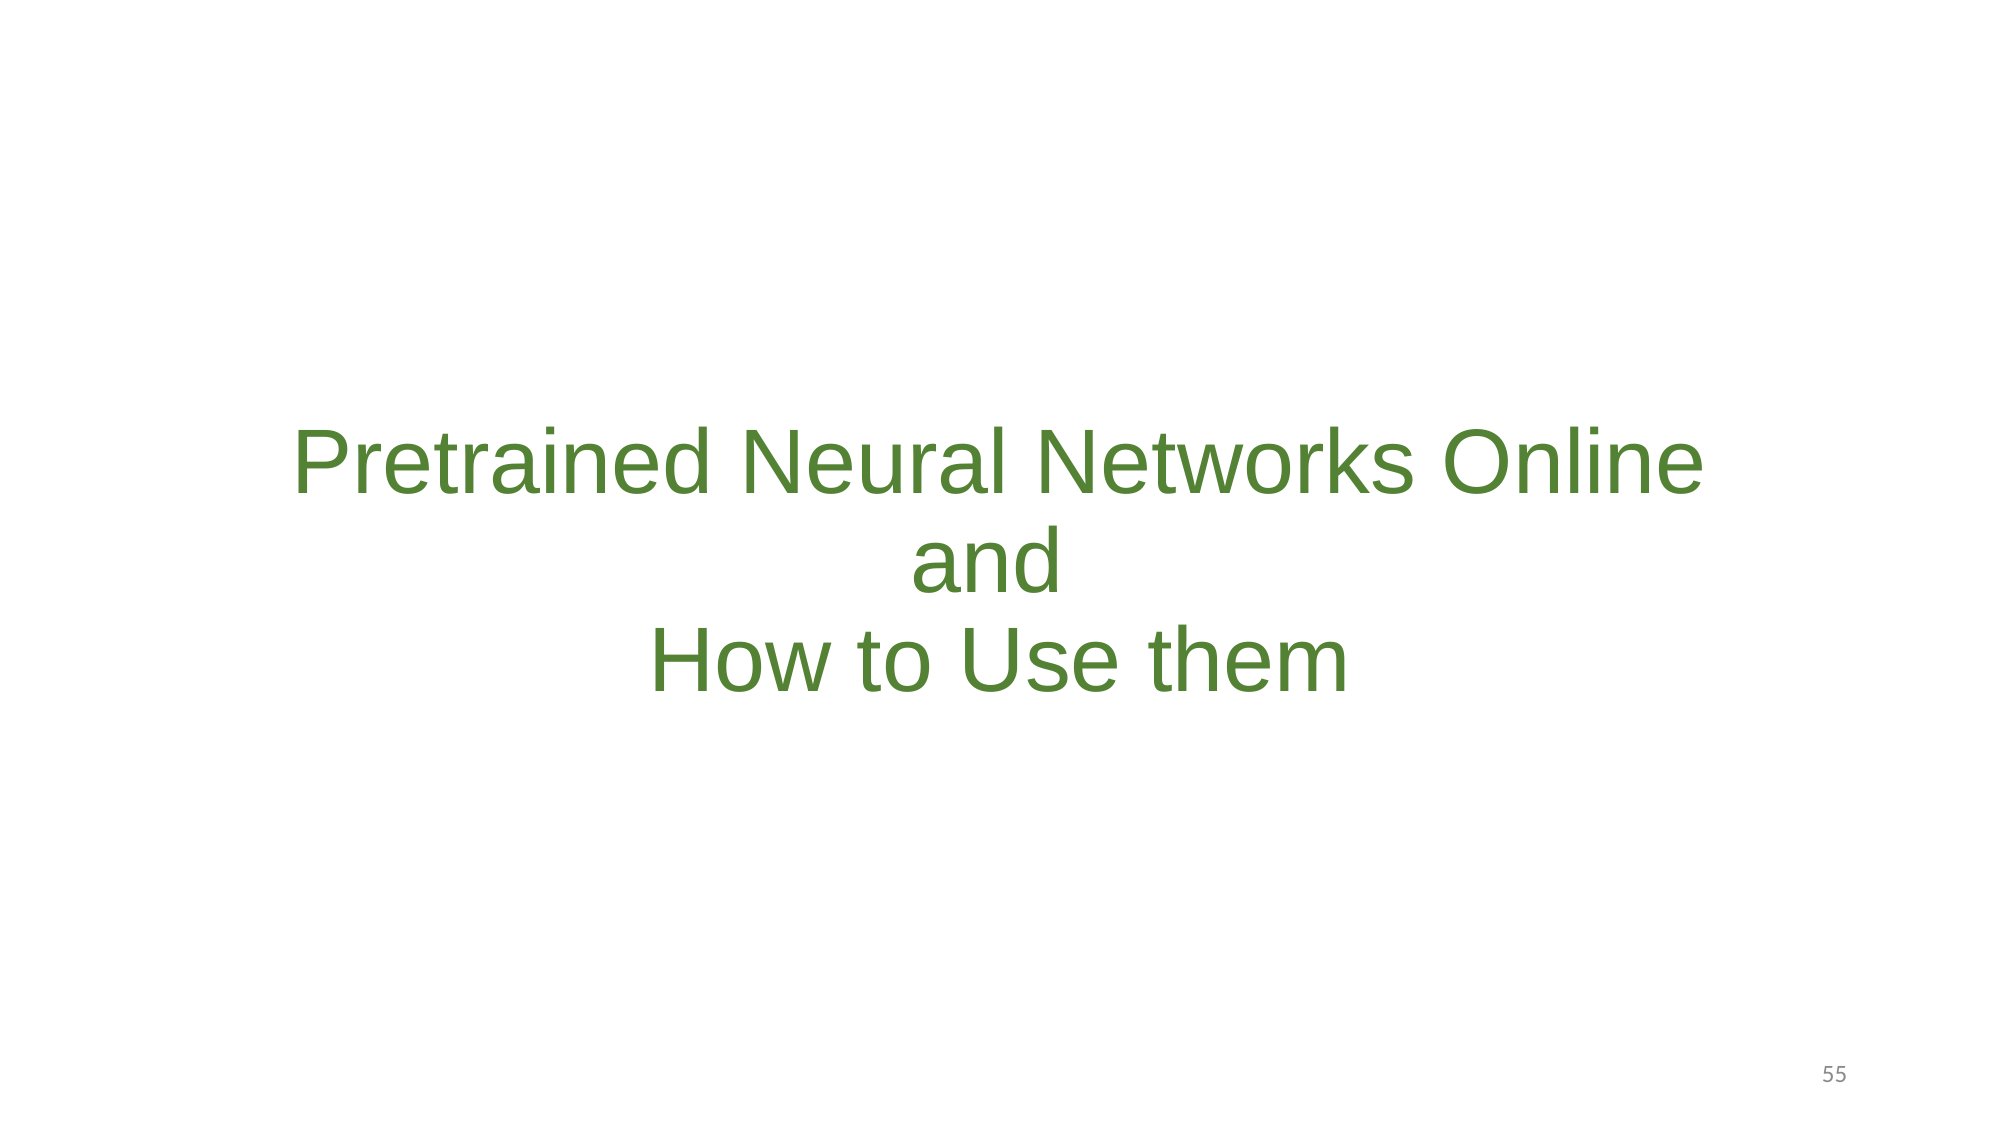

# Pretrained Neural Networks Online and How to Use them
55